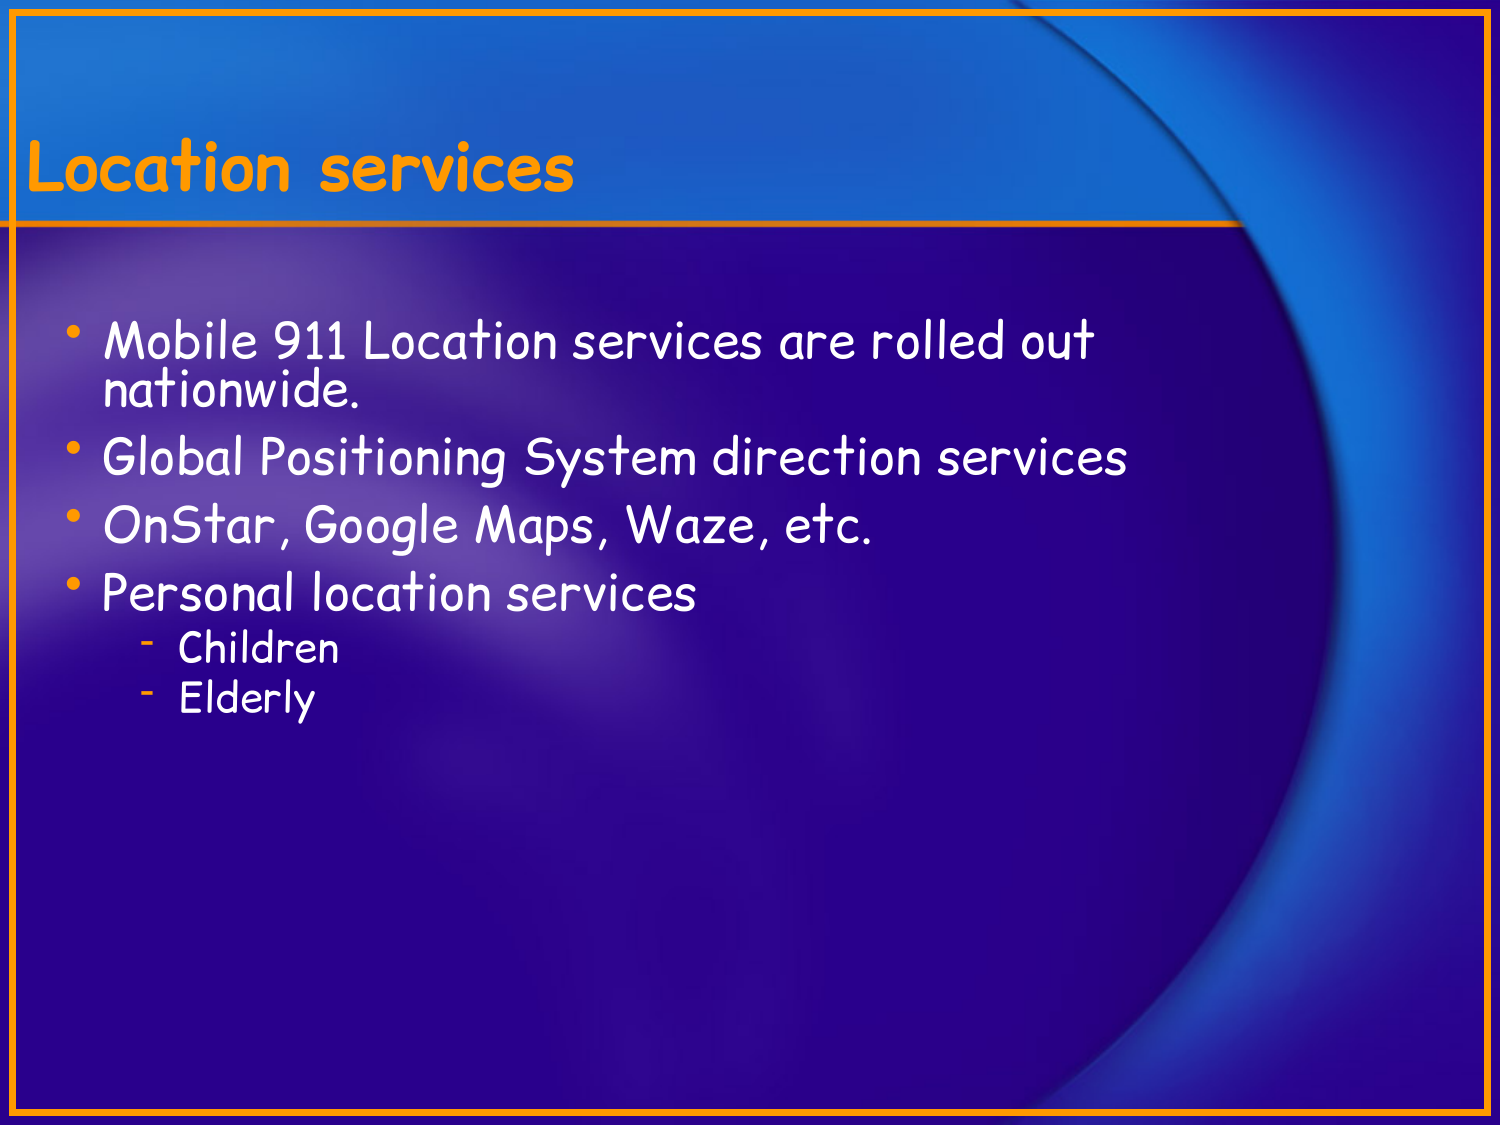

# Location services
Mobile 911 Location services are rolled out nationwide.
Global Positioning System direction services
OnStar, Google Maps, Waze, etc.
Personal location services
Children
Elderly